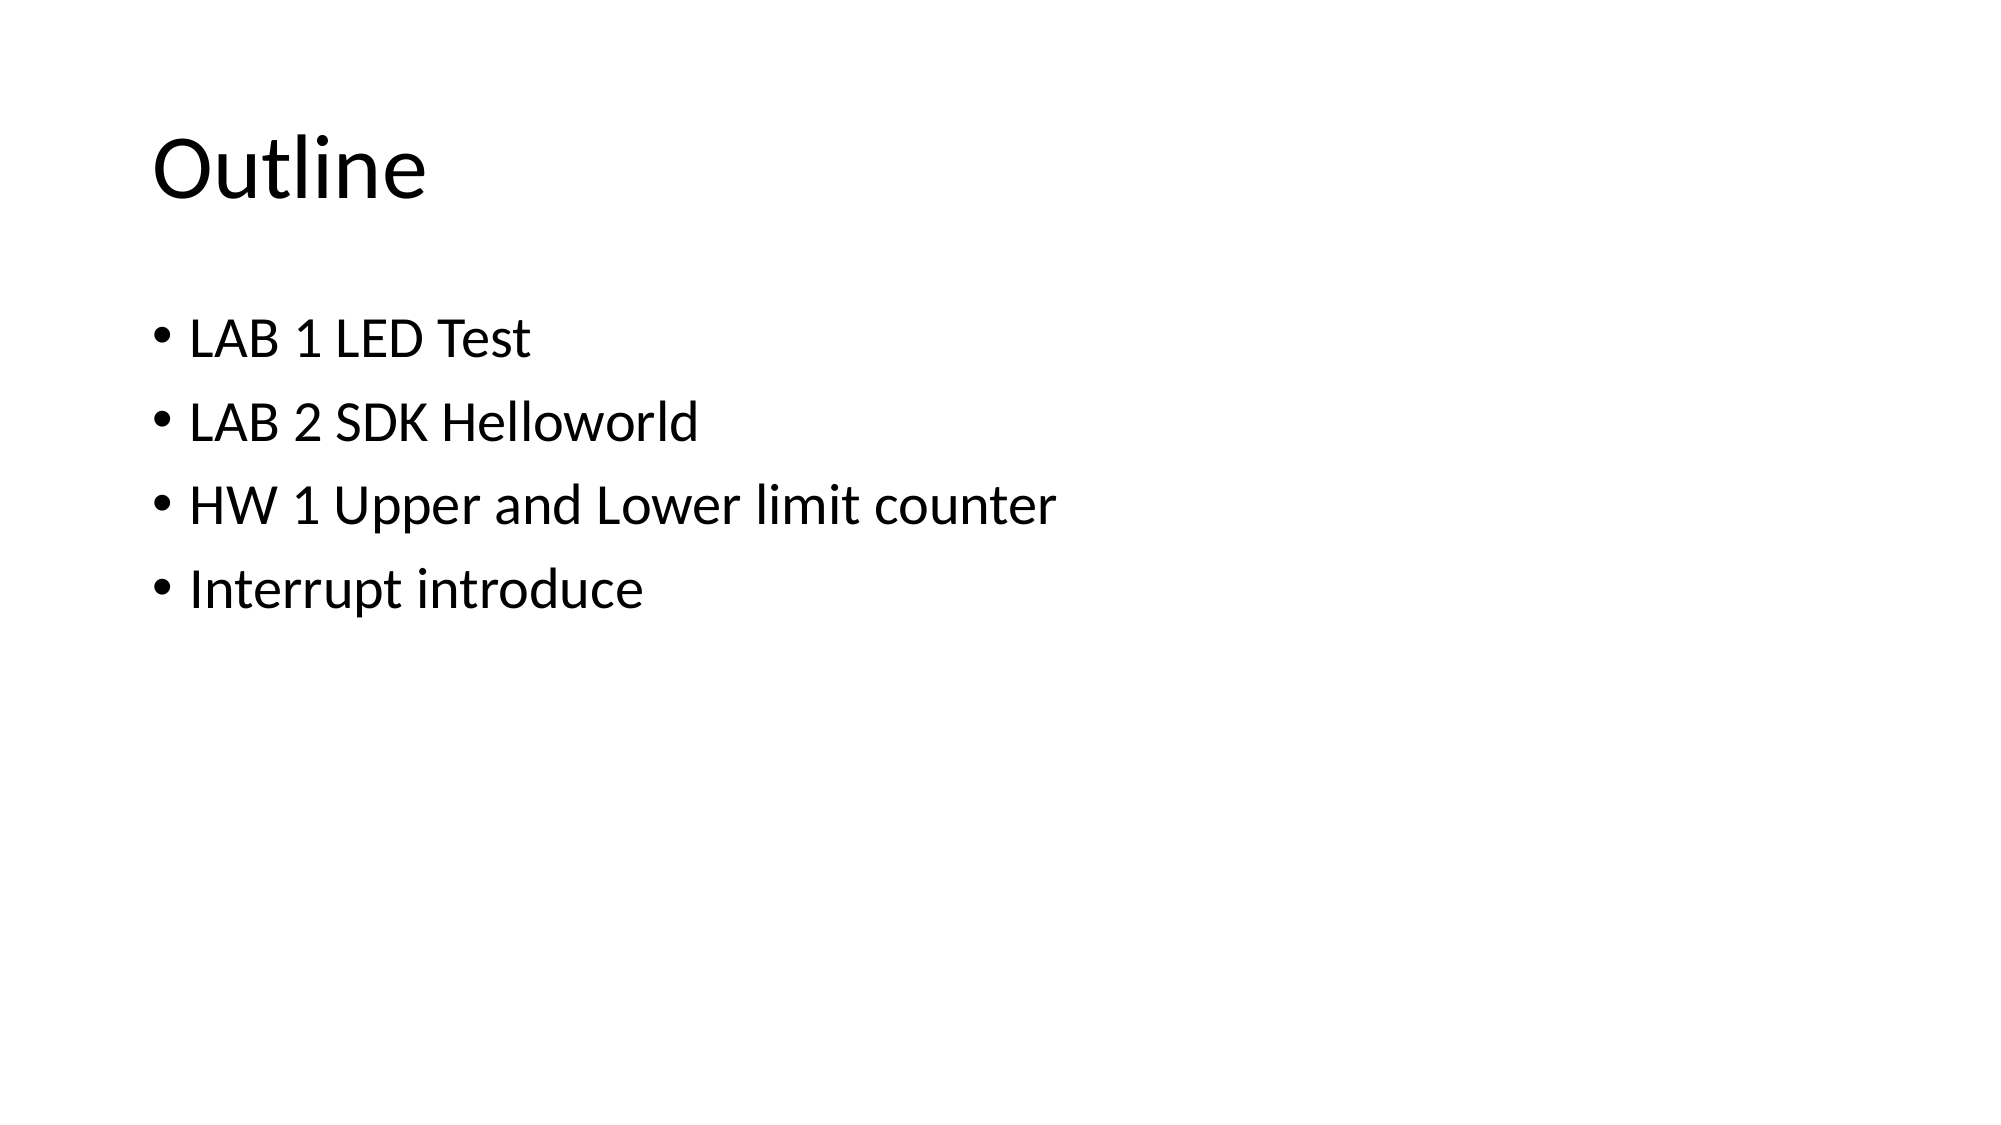

# Outline
LAB 1 LED Test
LAB 2 SDK Helloworld
HW 1 Upper and Lower limit counter
Interrupt introduce